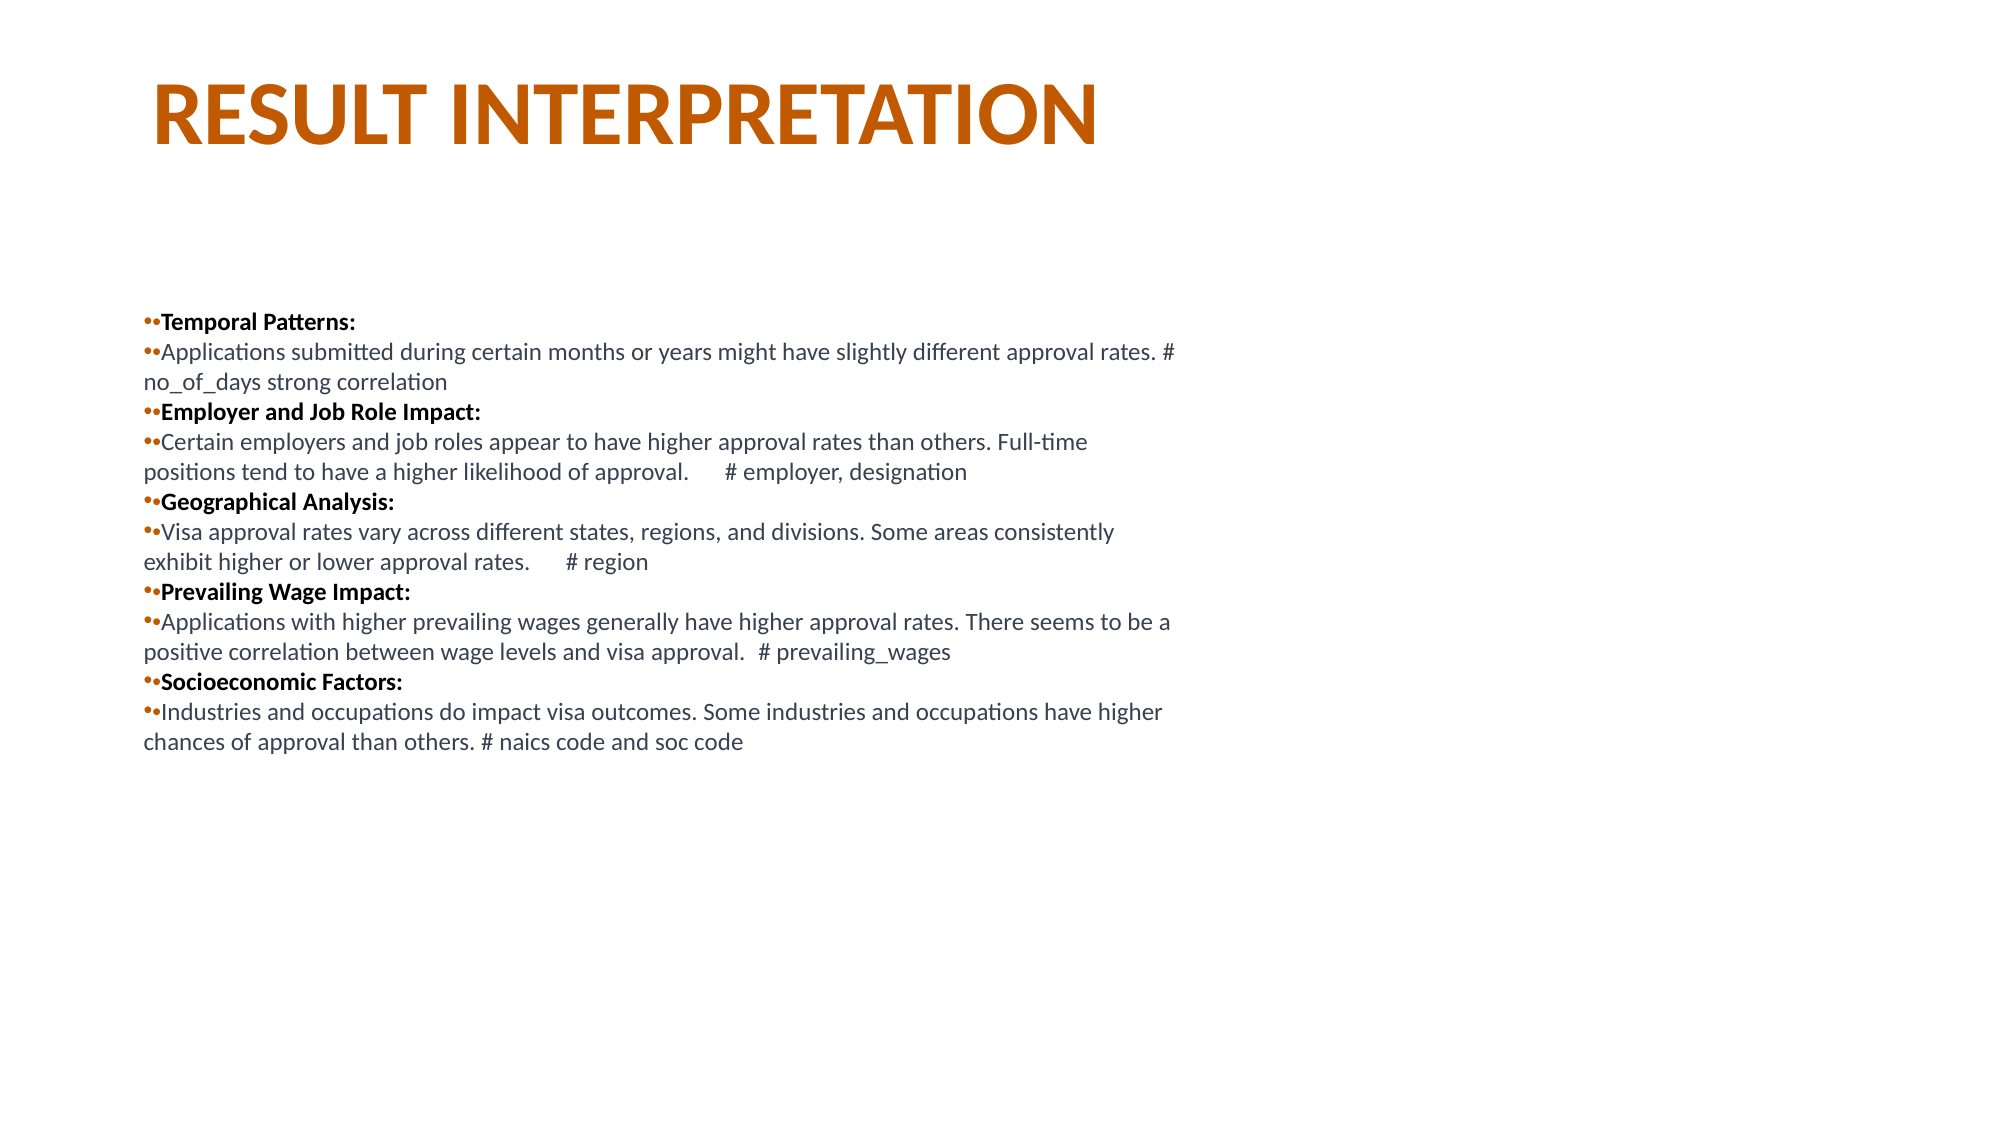

RESULT INTERPRETATION
•Temporal Patterns:
•Applications submitted during certain months or years might have slightly different approval rates. # no_of_days strong correlation
•Employer and Job Role Impact:
•Certain employers and job roles appear to have higher approval rates than others. Full-time positions tend to have a higher likelihood of approval.      # employer, designation
•Geographical Analysis:
•Visa approval rates vary across different states, regions, and divisions. Some areas consistently exhibit higher or lower approval rates.      # region
•Prevailing Wage Impact:
•Applications with higher prevailing wages generally have higher approval rates. There seems to be a positive correlation between wage levels and visa approval.  # prevailing_wages
•Socioeconomic Factors:
•Industries and occupations do impact visa outcomes. Some industries and occupations have higher chances of approval than others. # naics code and soc code